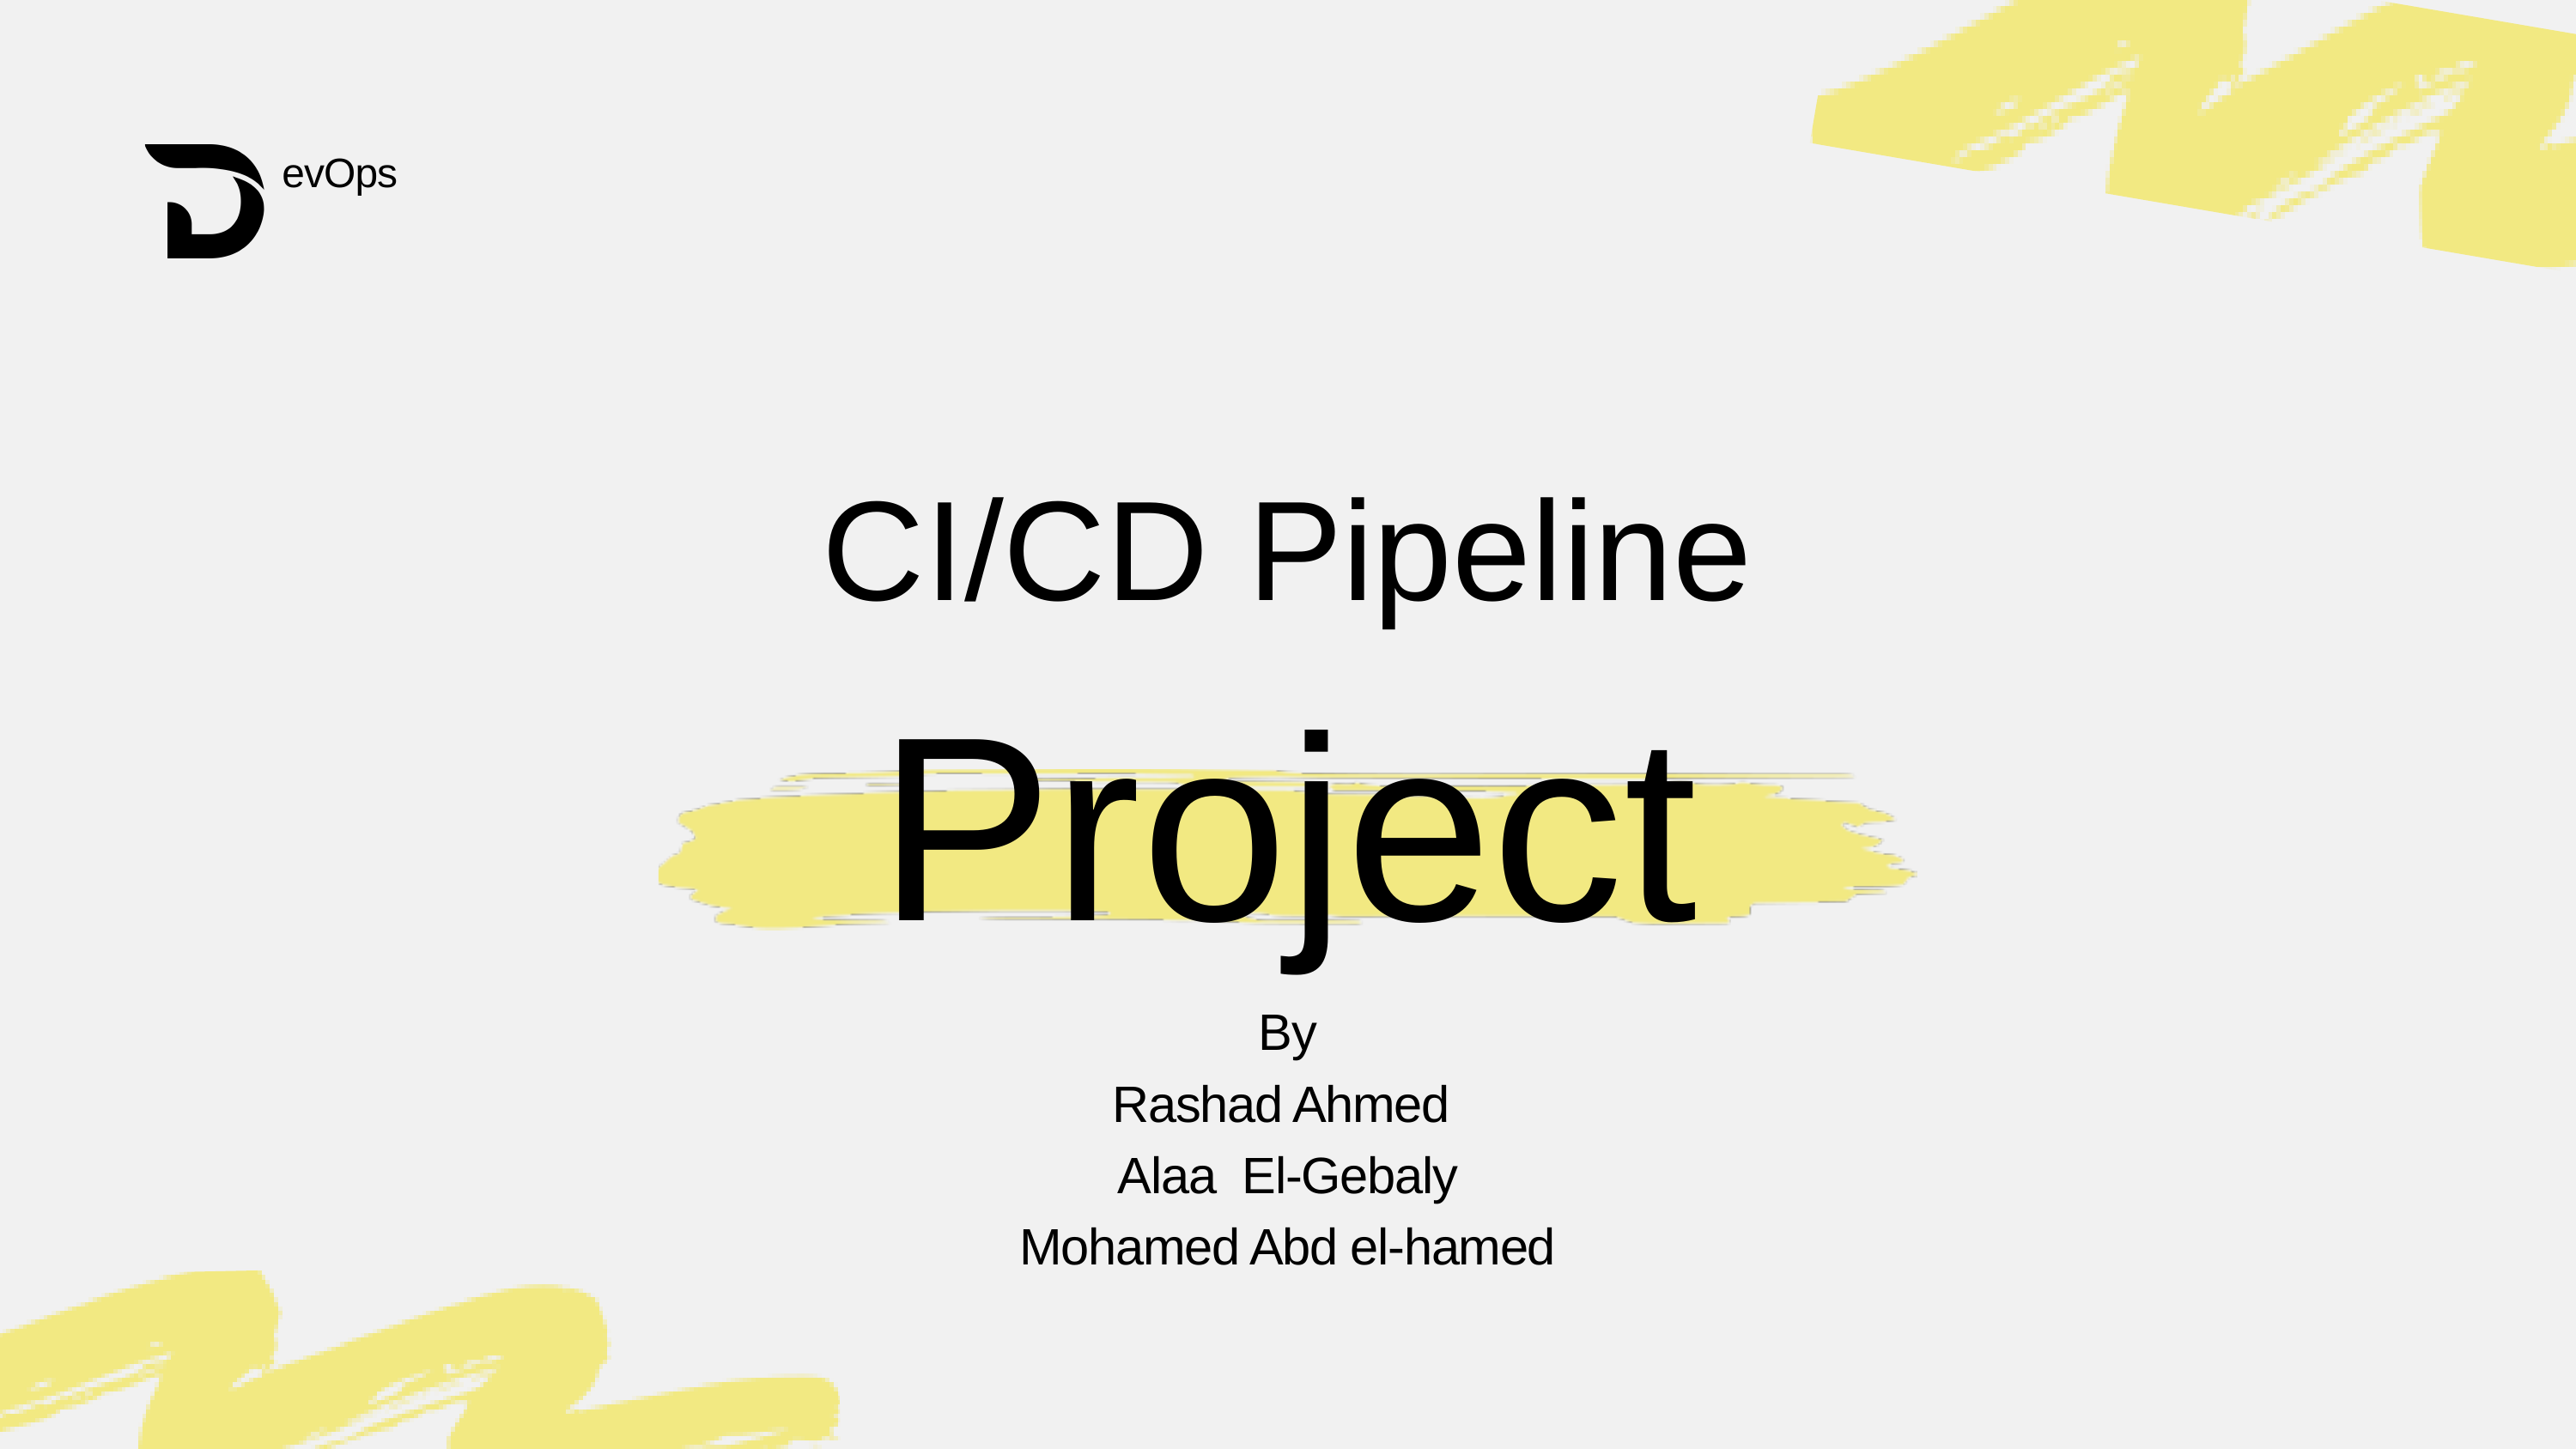

evOps

CI/CD Pipeline
Project

By
Rashad Ahmed
Alaa  El-Gebaly
Mohamed Abd el-hamed